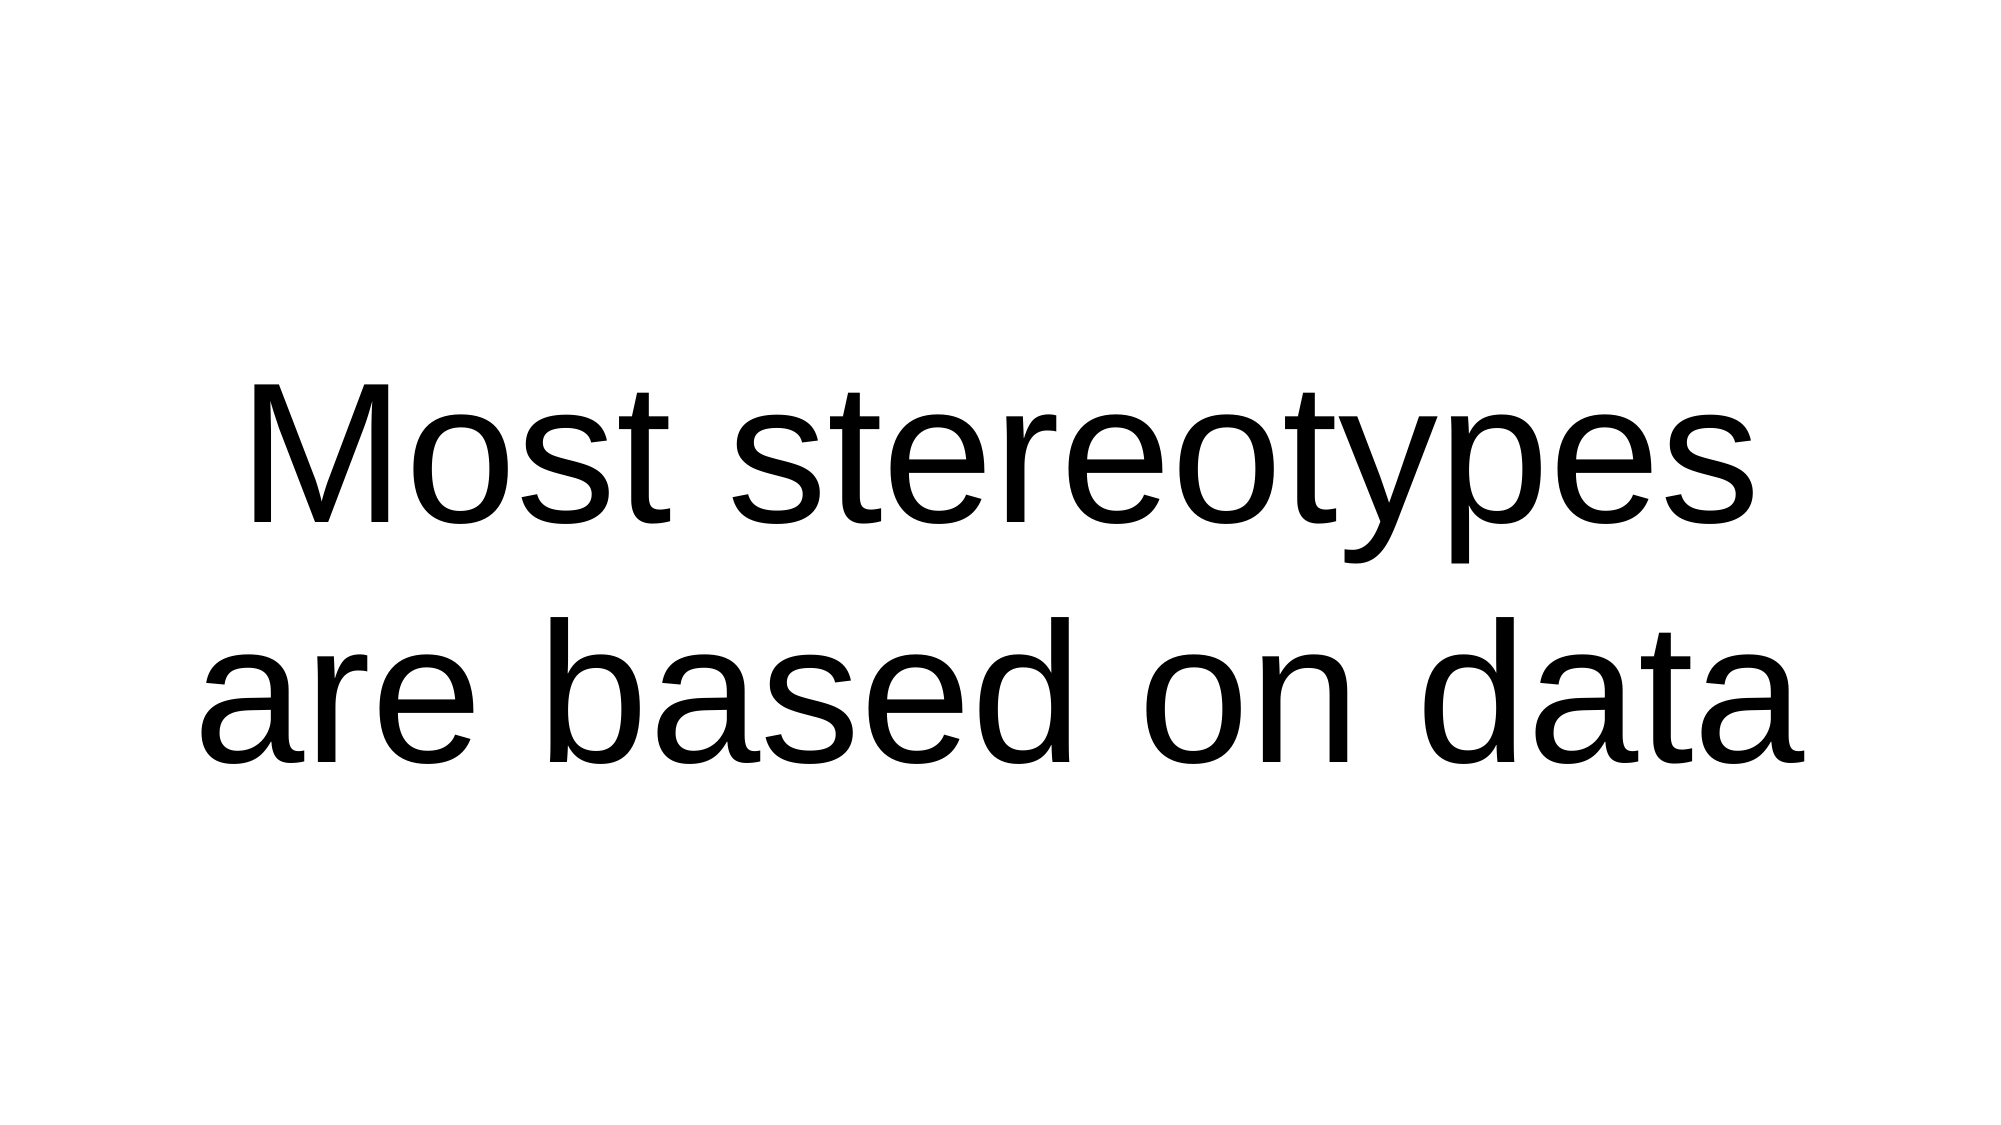

# Most stereotypes are based on data